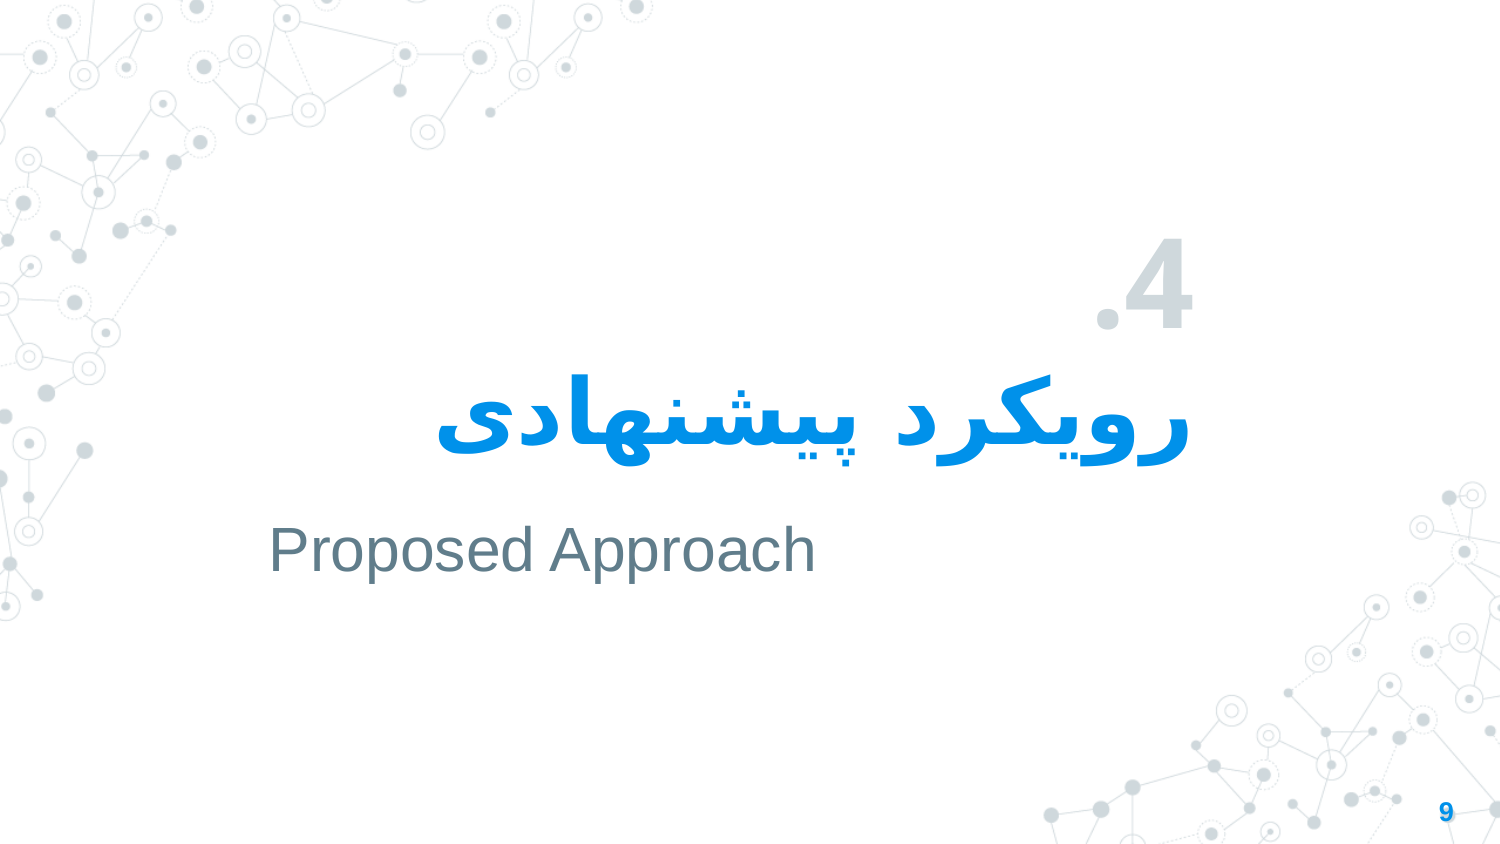

# 4.
رویکرد پیشنهادی
Proposed Approach
9